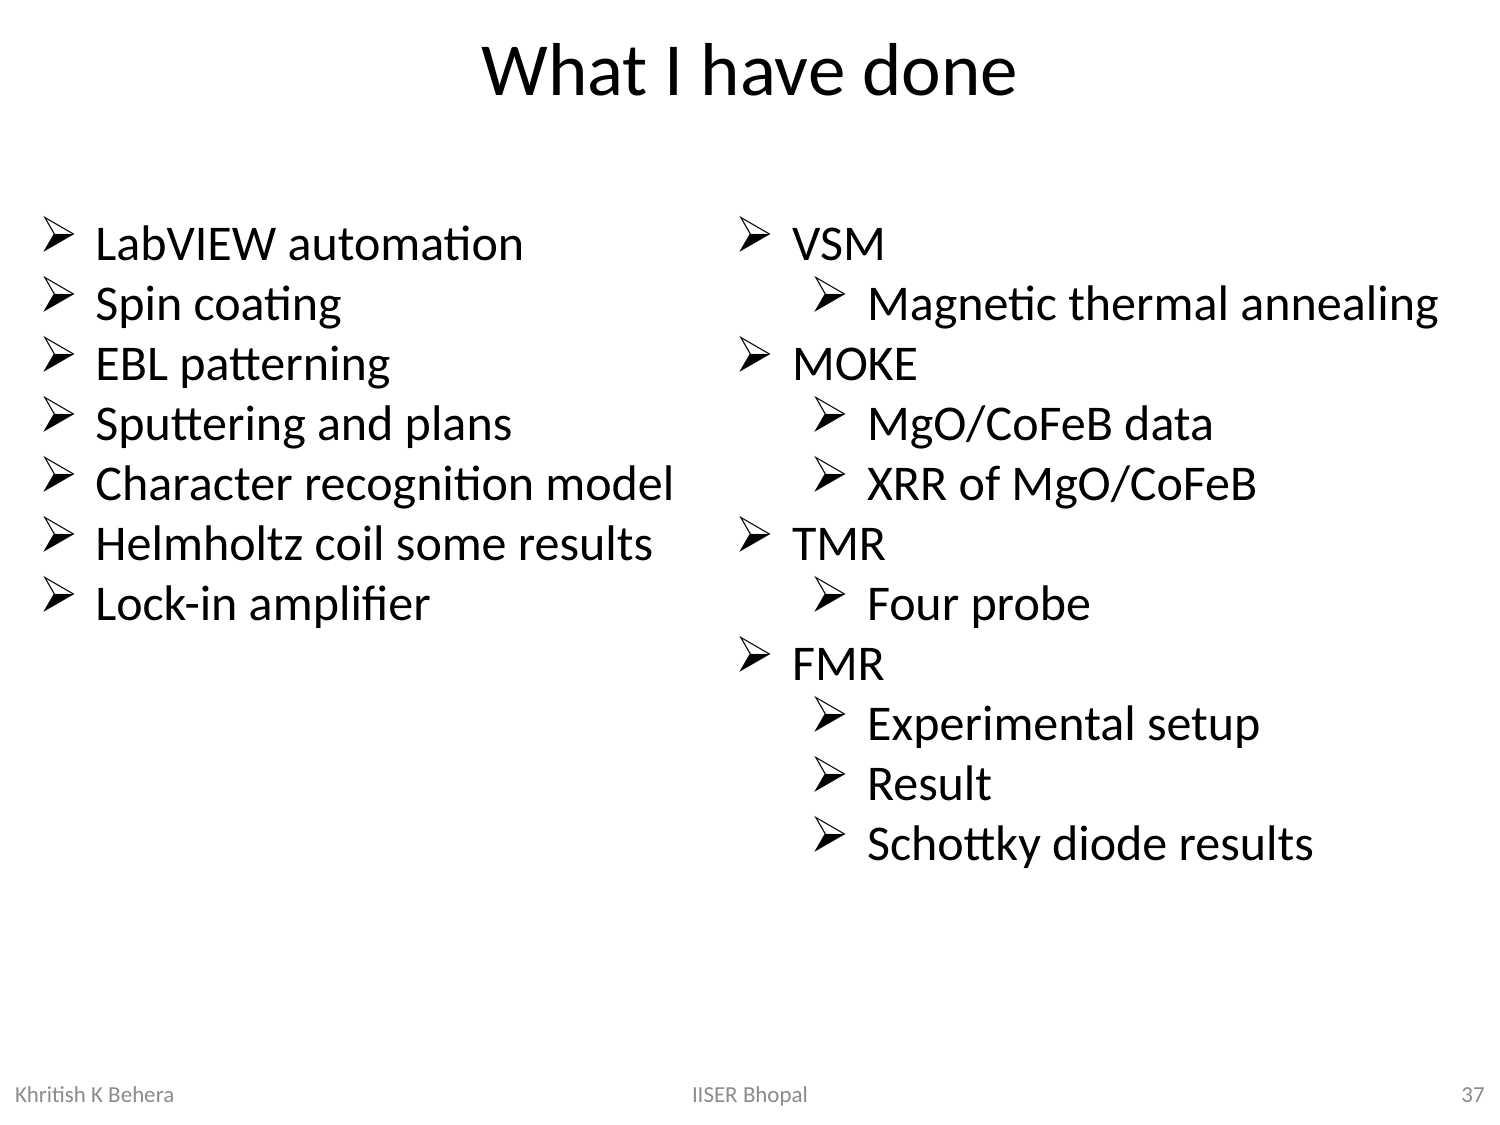

# What I have done
LabVIEW automation
Spin coating
EBL patterning
Sputtering and plans
Character recognition model
Helmholtz coil some results
Lock-in amplifier
VSM
Magnetic thermal annealing
MOKE
MgO/CoFeB data
XRR of MgO/CoFeB
TMR
Four probe
FMR
Experimental setup
Result
Schottky diode results
37
IISER Bhopal
Khritish K Behera